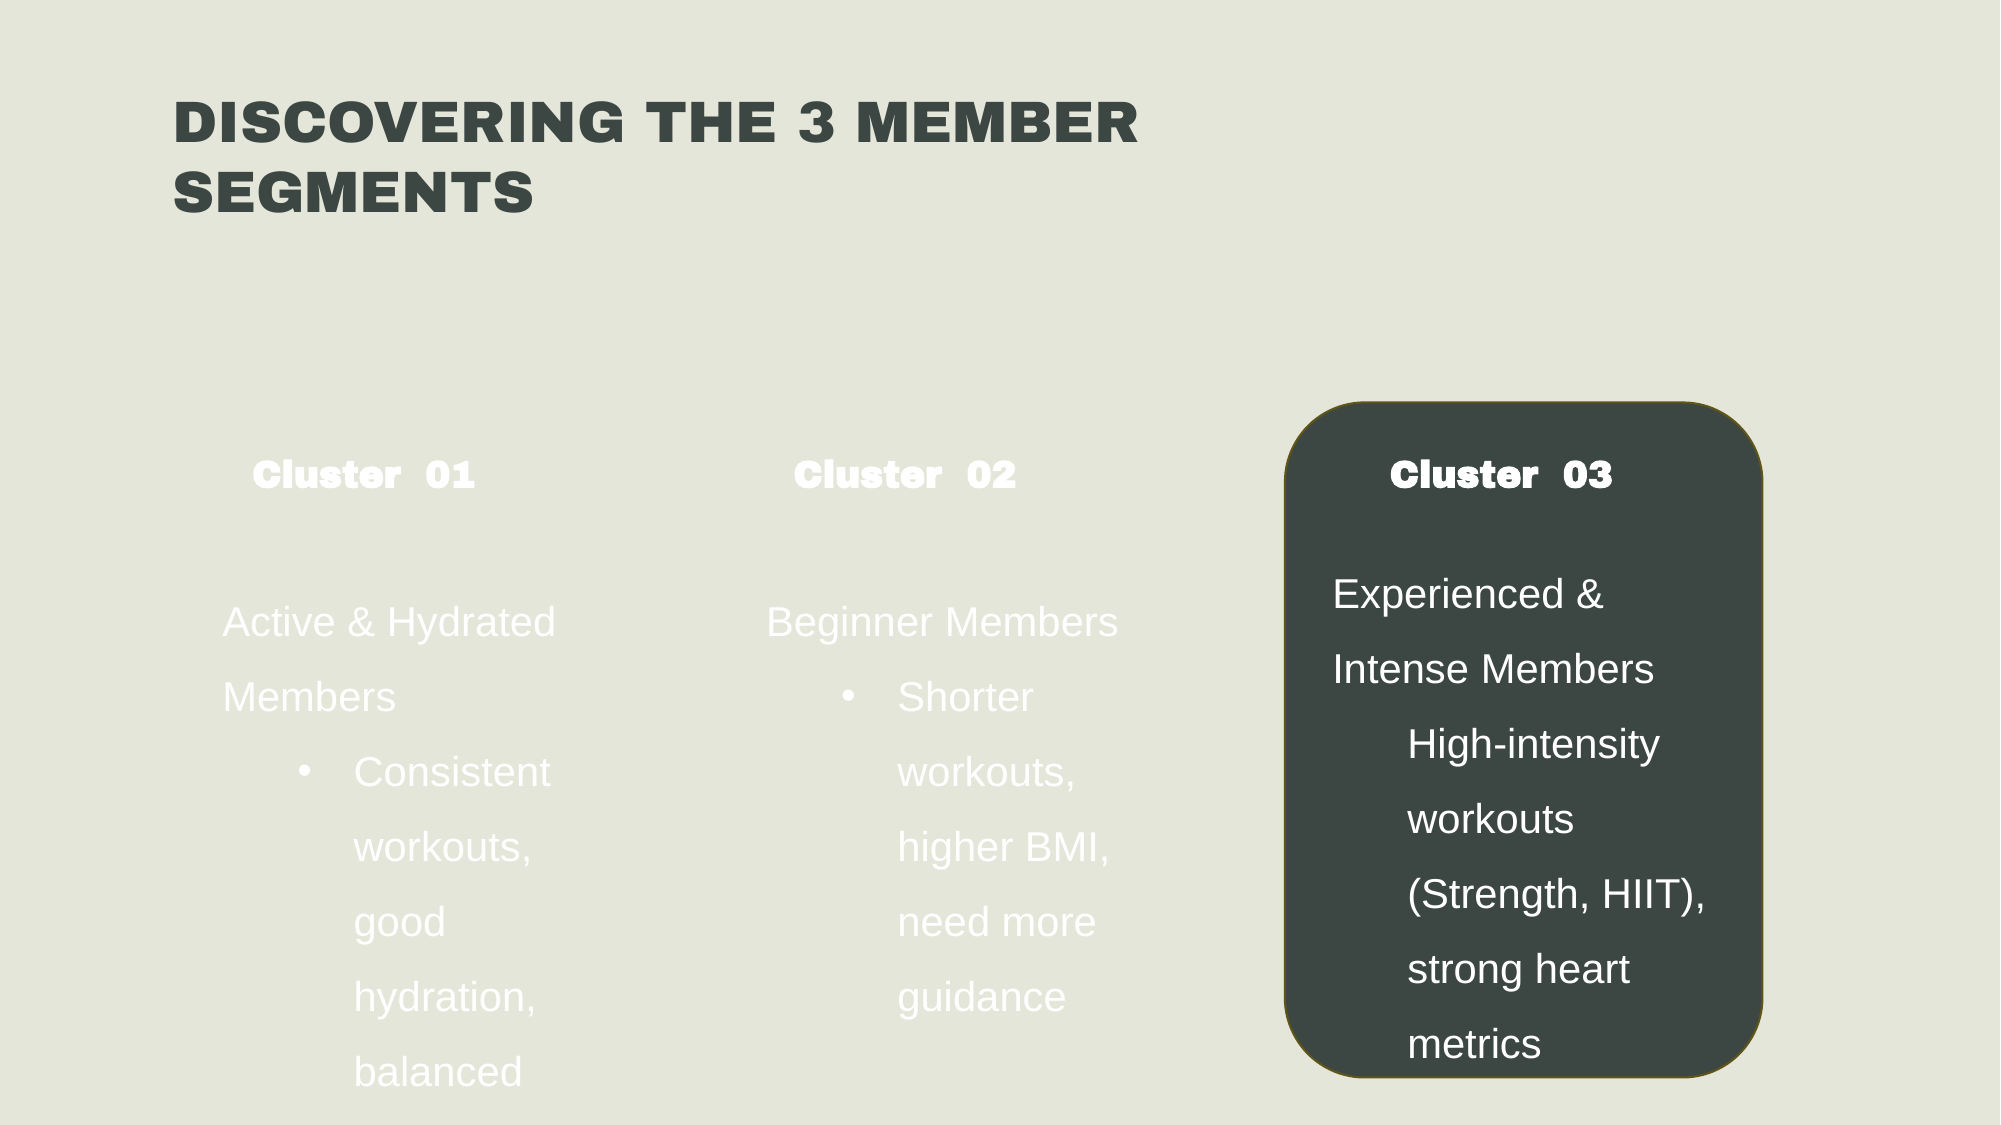

DISCOVERING THE 3 MEMBER SEGMENTS

Cluster  01
Cluster  02
Cluster  03
Experienced & Intense Members
High-intensity workouts (Strength, HIIT), strong heart metrics

Active & Hydrated Members
Consistent workouts, good hydration, balanced health

Beginner Members
Shorter workouts, higher BMI, need more guidance